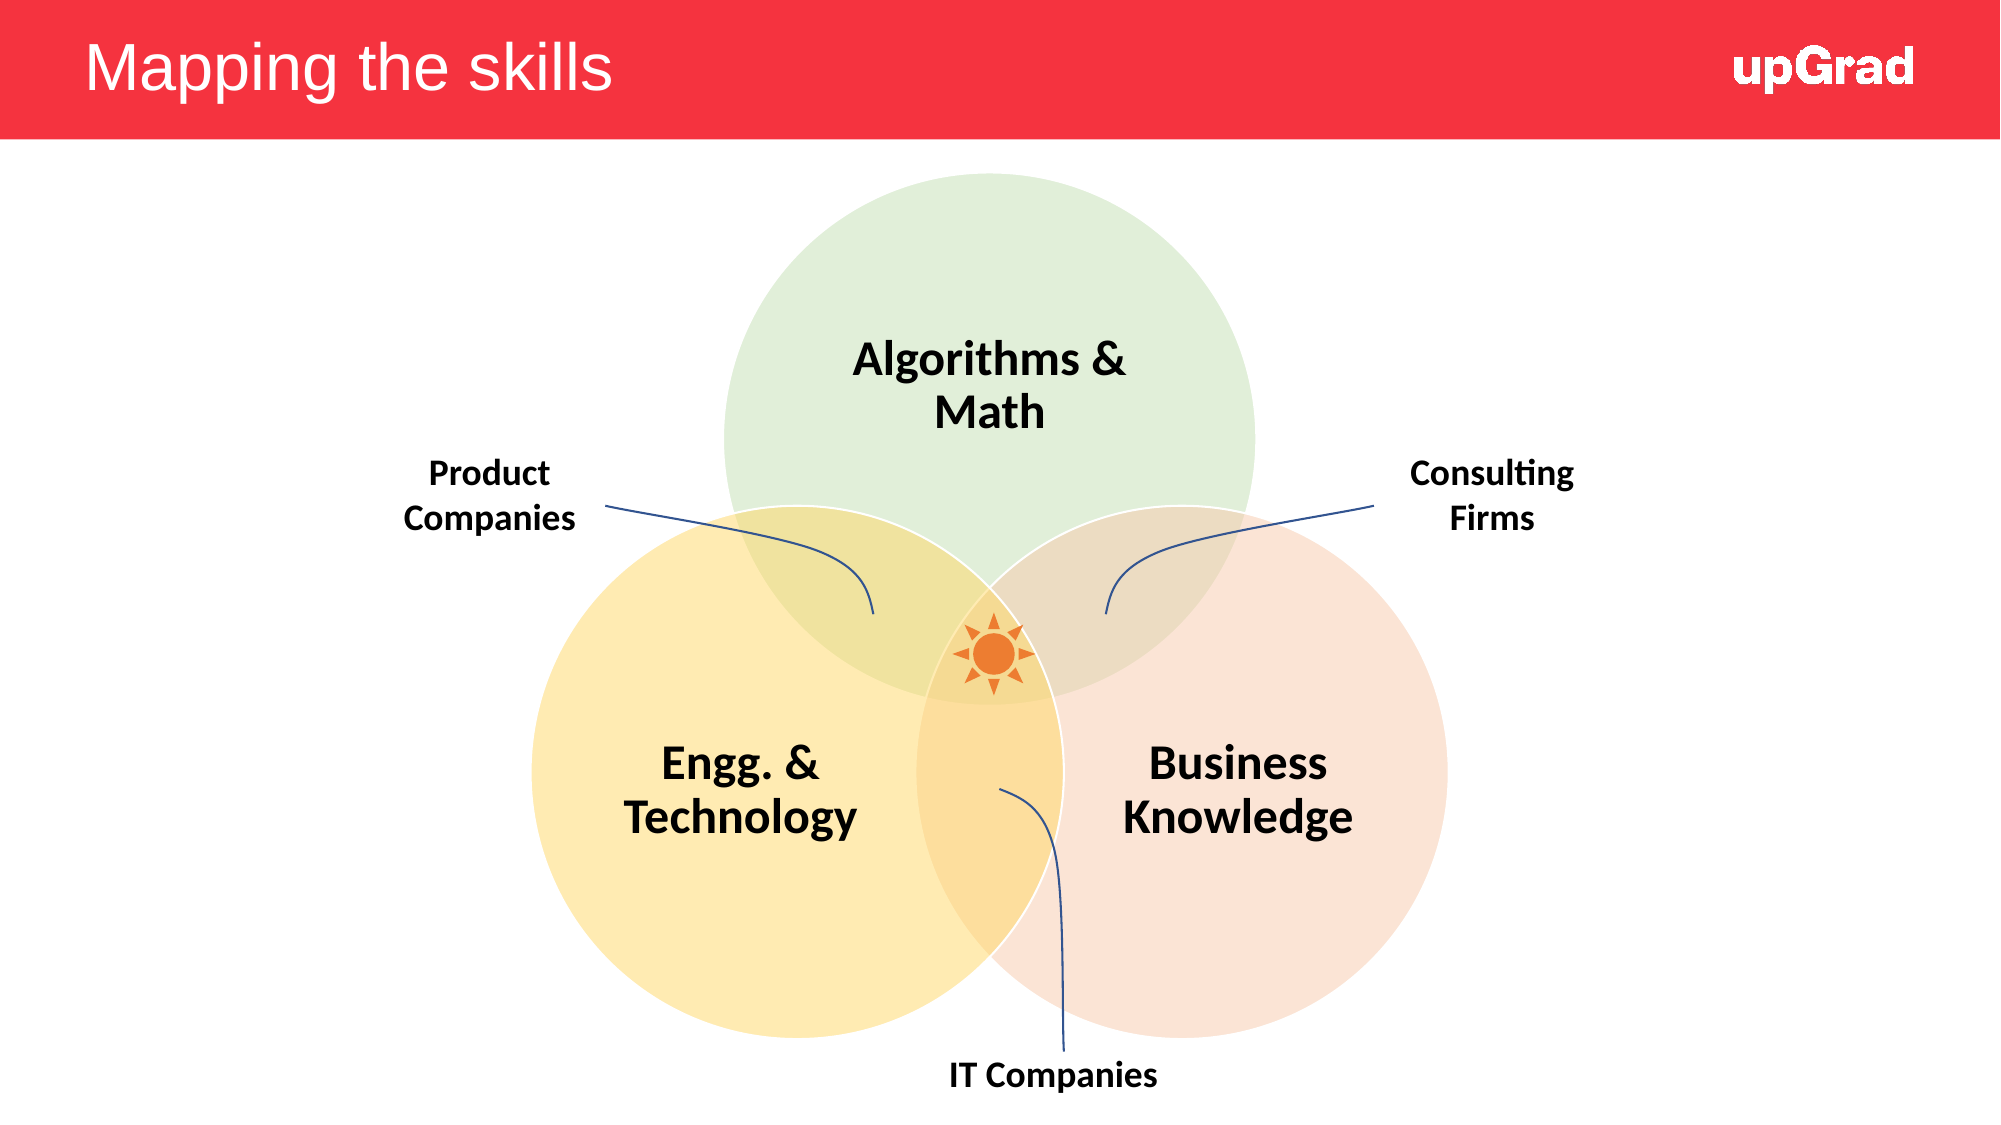

# Mapping the skills
Algorithms & Math
Product Companies
Consulting Firms

Engg. & Technology
Business Knowledge

IT Companies